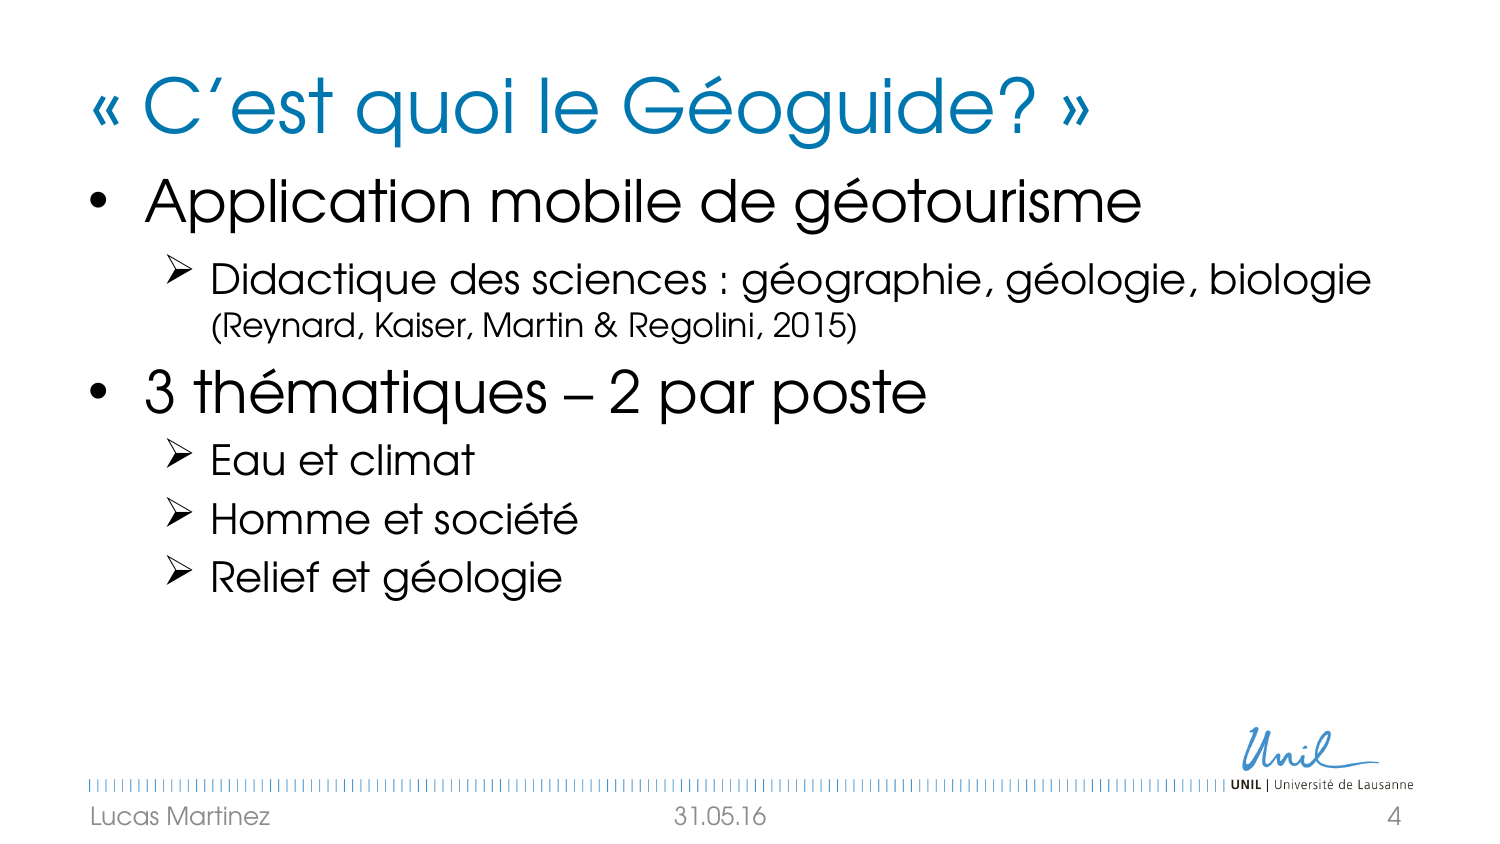

# « C’est quoi le Géoguide? »
Application mobile de géotourisme
Didactique des sciences : géographie, géologie, biologie (Reynard, Kaiser, Martin & Regolini, 2015)
3 thématiques – 2 par poste
Eau et climat
Homme et société
Relief et géologie

Lucas Martinez
31.05.16
4